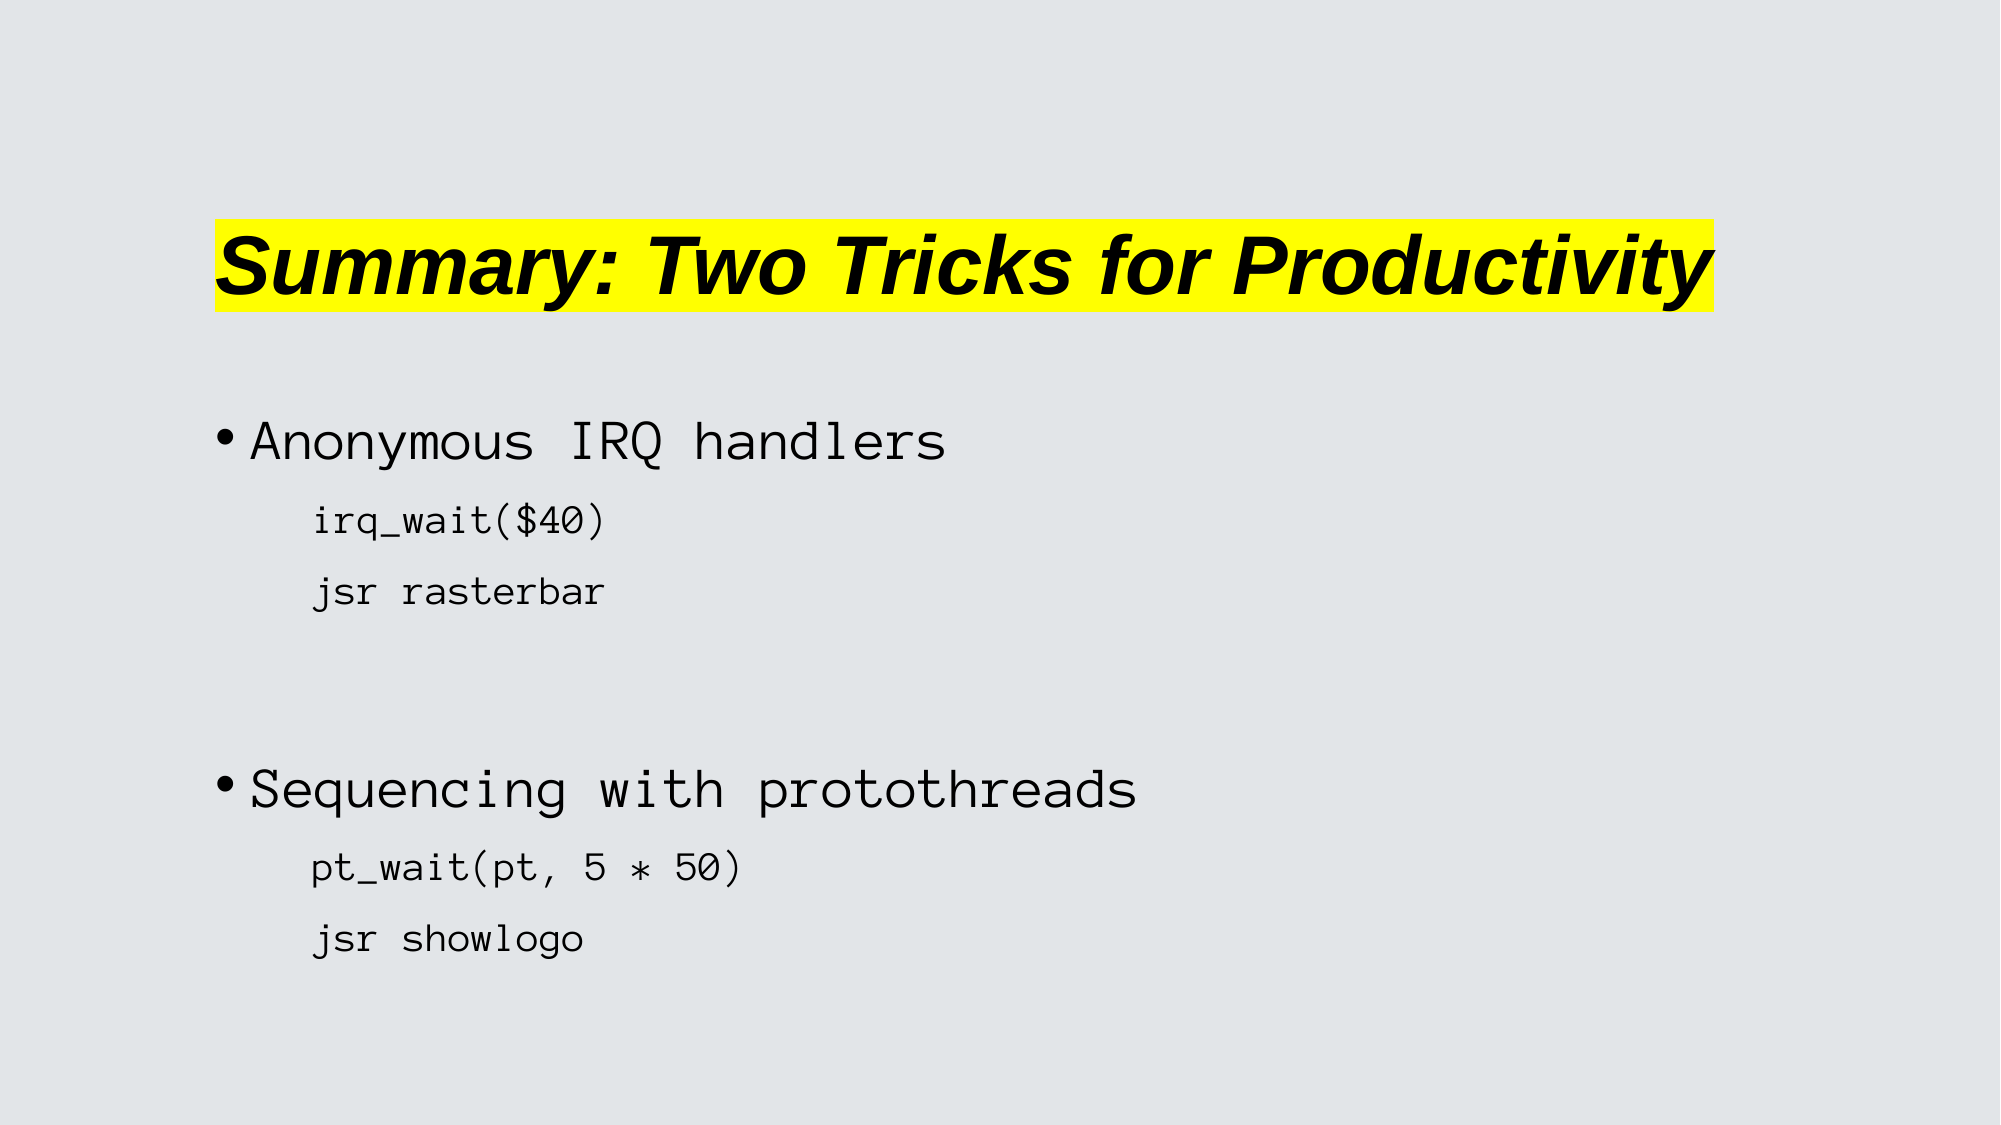

# Summary: Two Tricks for Productivity
Anonymous IRQ handlers
irq_wait($40)
jsr rasterbar

Sequencing with protothreads
pt_wait(pt, 5 * 50)
jsr showlogo